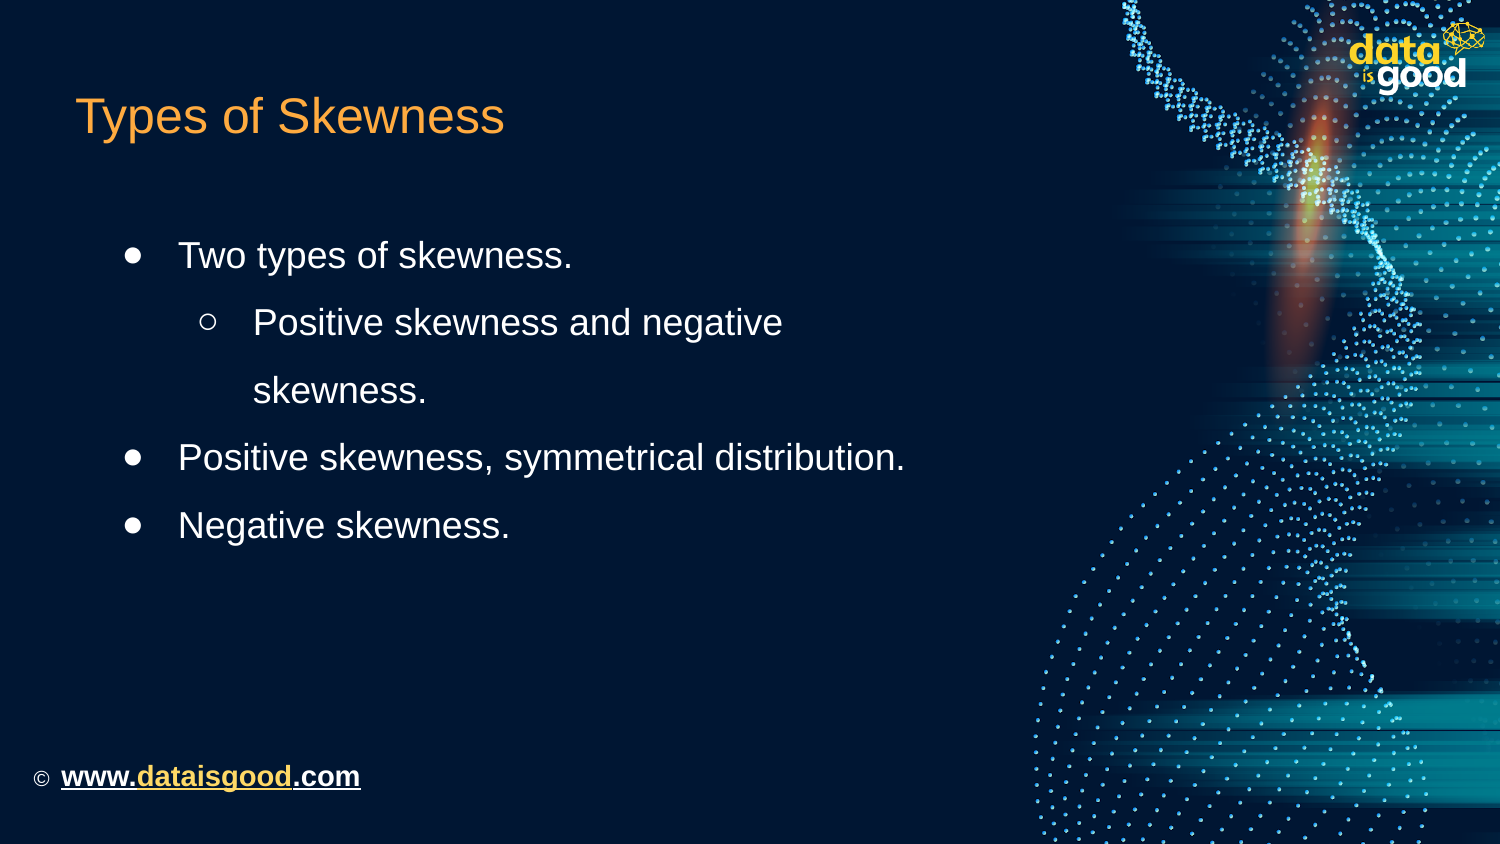

# Types of Skewness
Two types of skewness.
Positive skewness and negative skewness.
Positive skewness, symmetrical distribution.
Negative skewness.